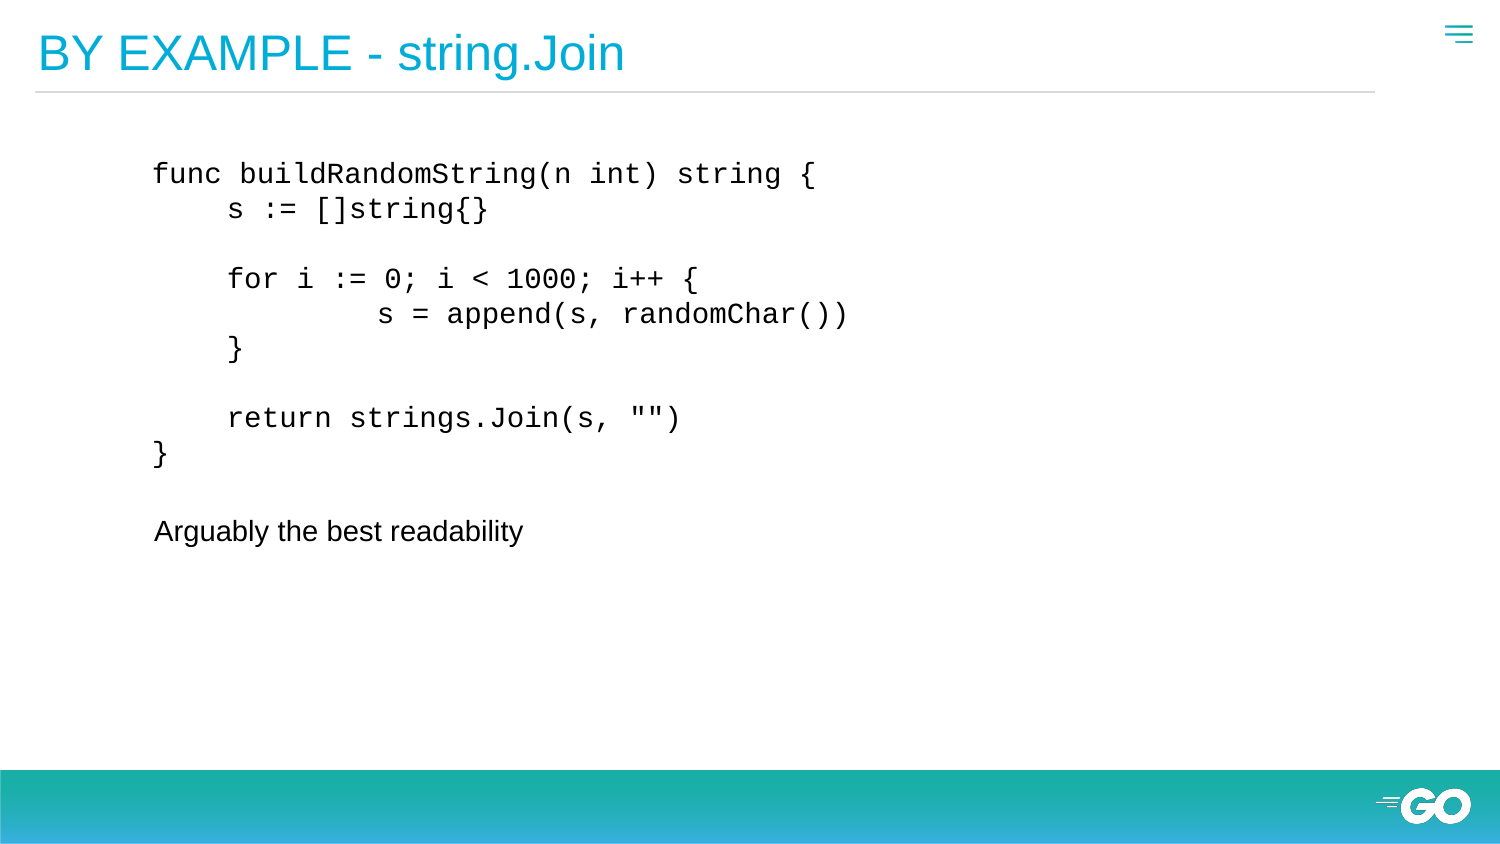

# BY EXAMPLE - string.Join
func buildRandomString(n int) string {
s := []string{}

for i := 0; i < 1000; i++ {
	s = append(s, randomChar())
}

return strings.Join(s, "")
}

Arguably the best readability